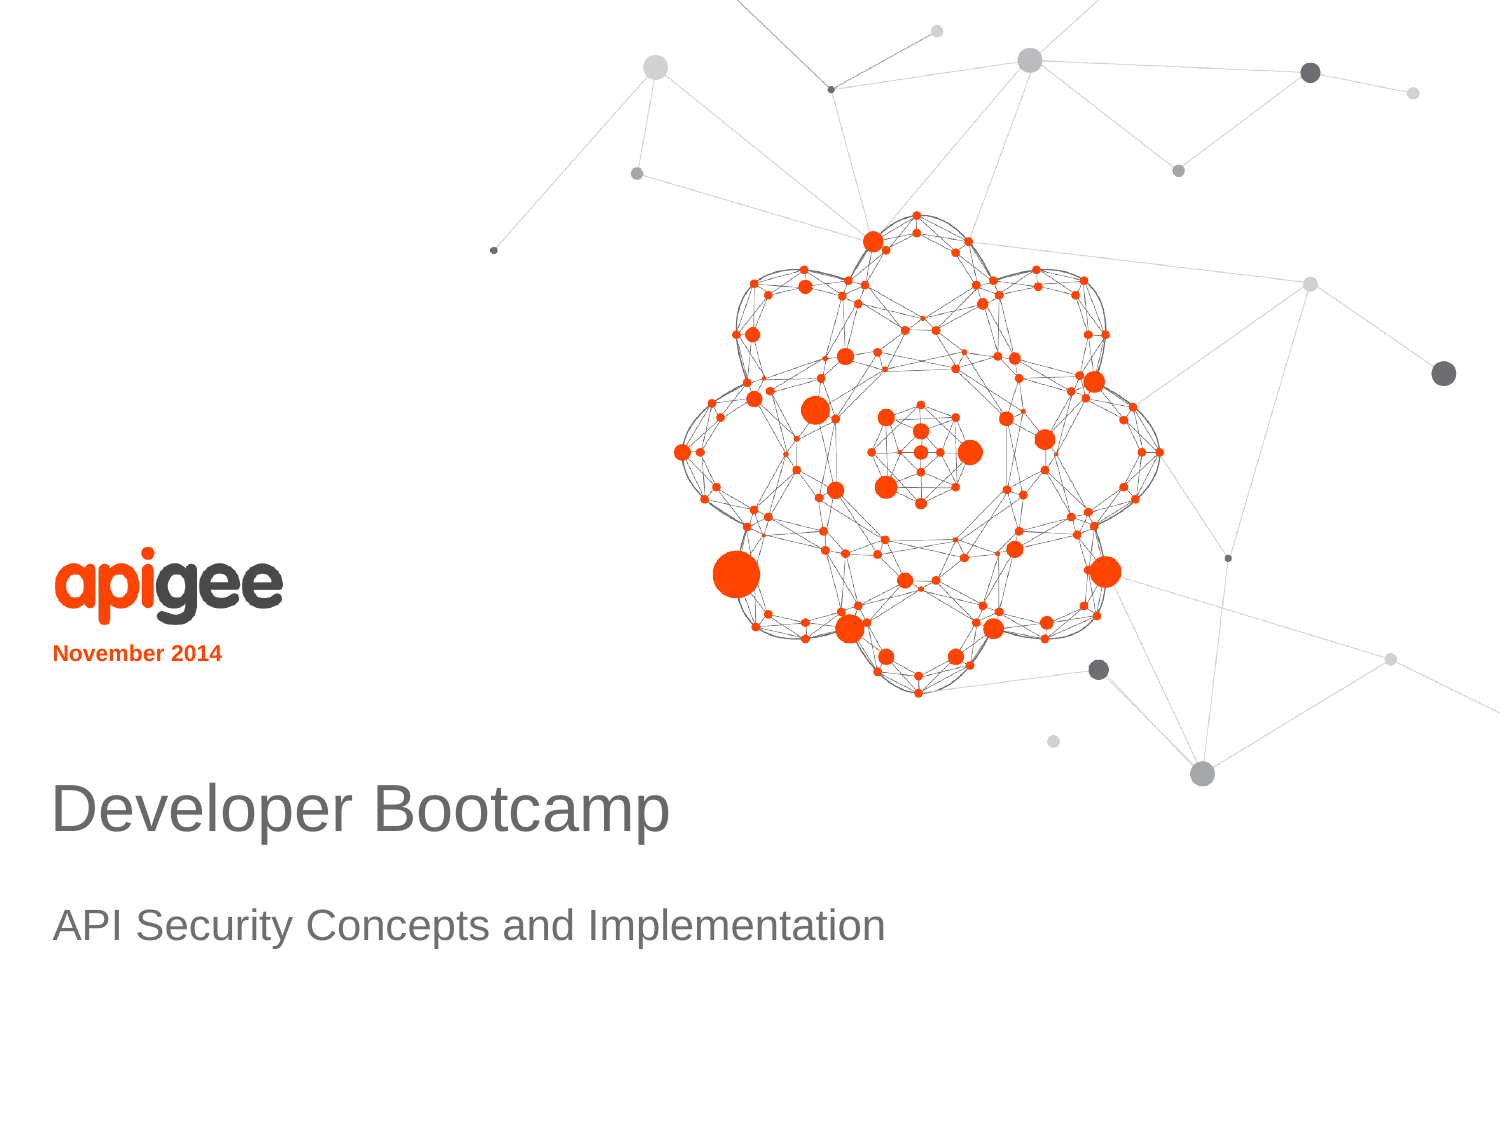

November 2014
Developer Bootcamp
API Security Concepts and Implementation